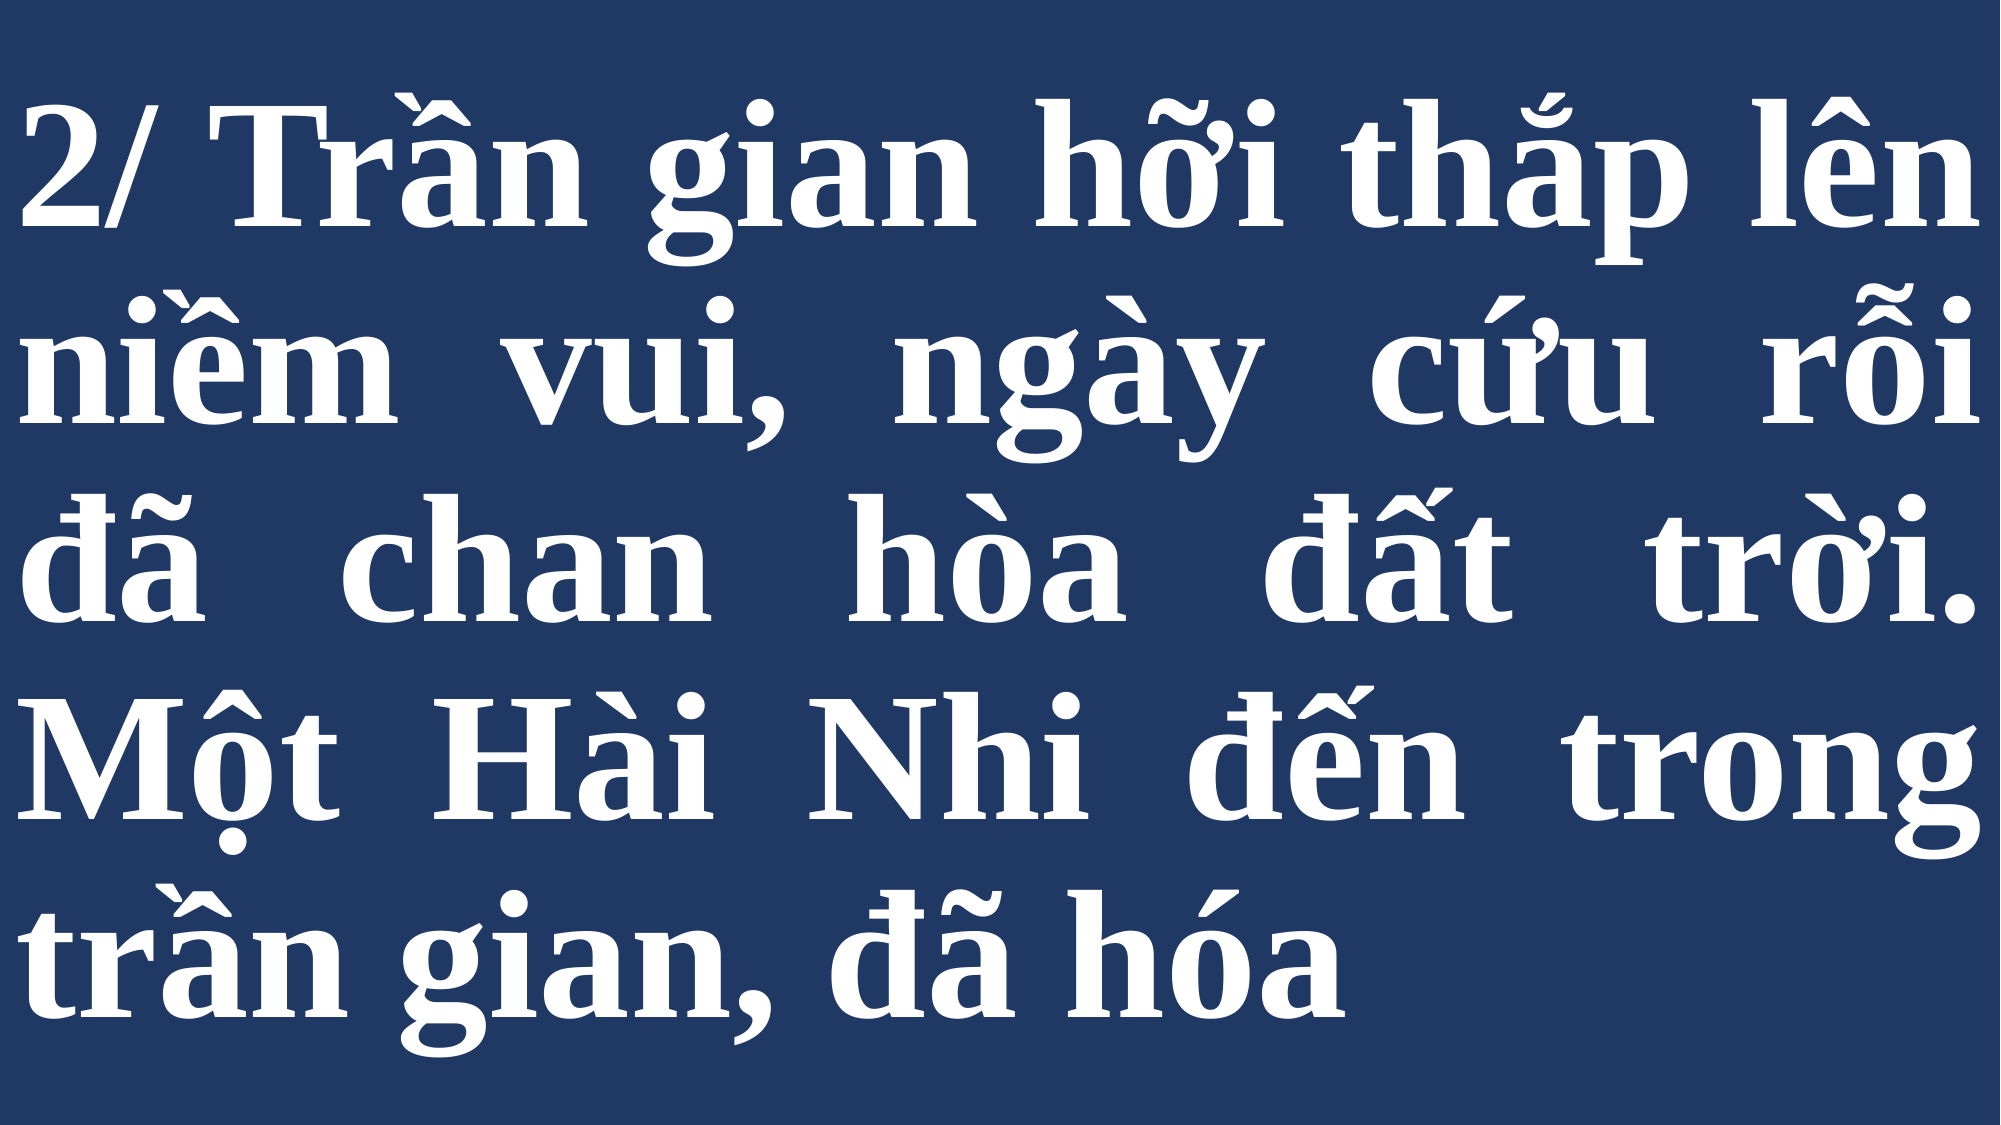

# 2/ Trần gian hỡi thắp lên niềm vui, ngày cứu rỗi đã chan hòa đất trời. Một Hài Nhi đến trong trần gian, đã hóa